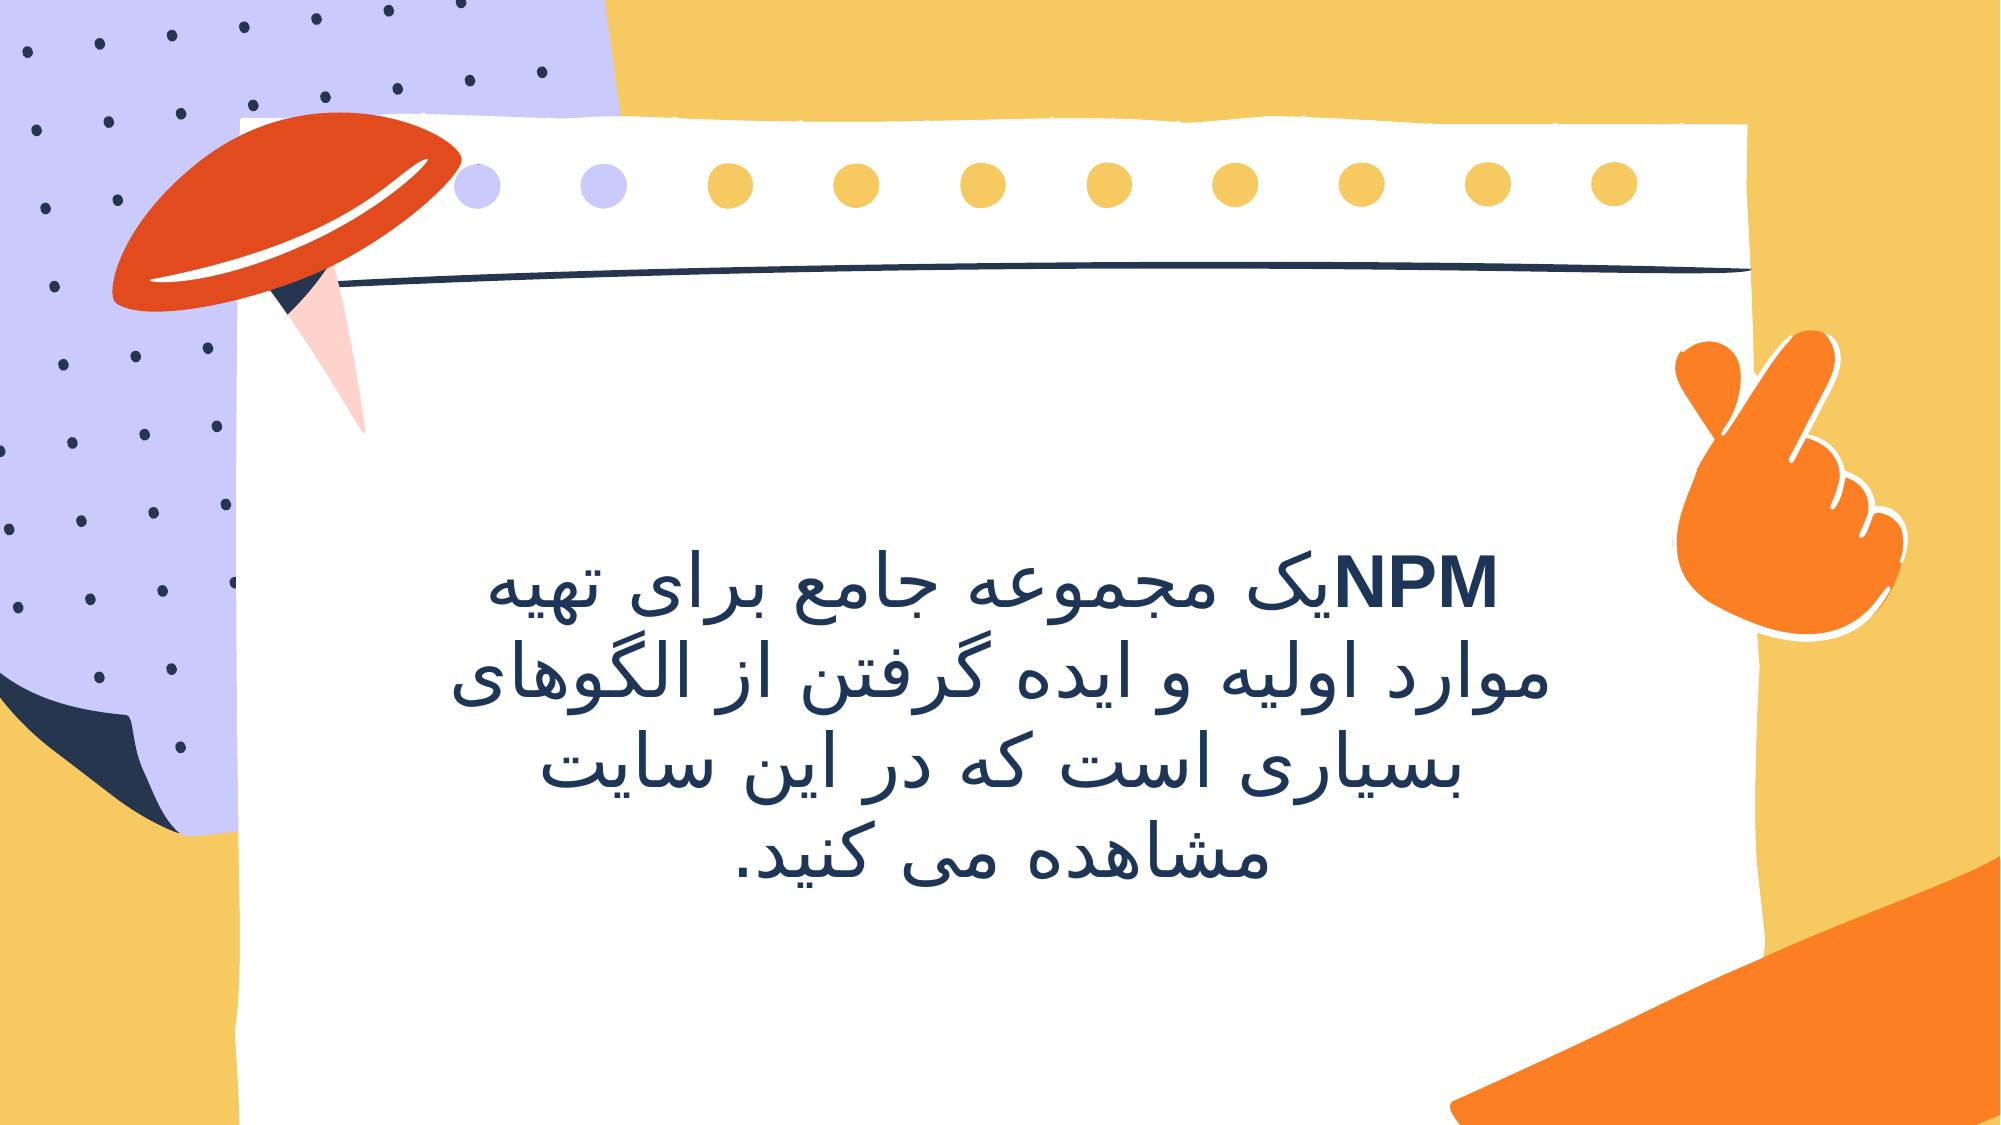

NPMیک مجموعه جامع برای تهیه موارد اولیه و ایده گرفتن از الگوهای بسیاری است که در این سایت مشاهده می کنید.